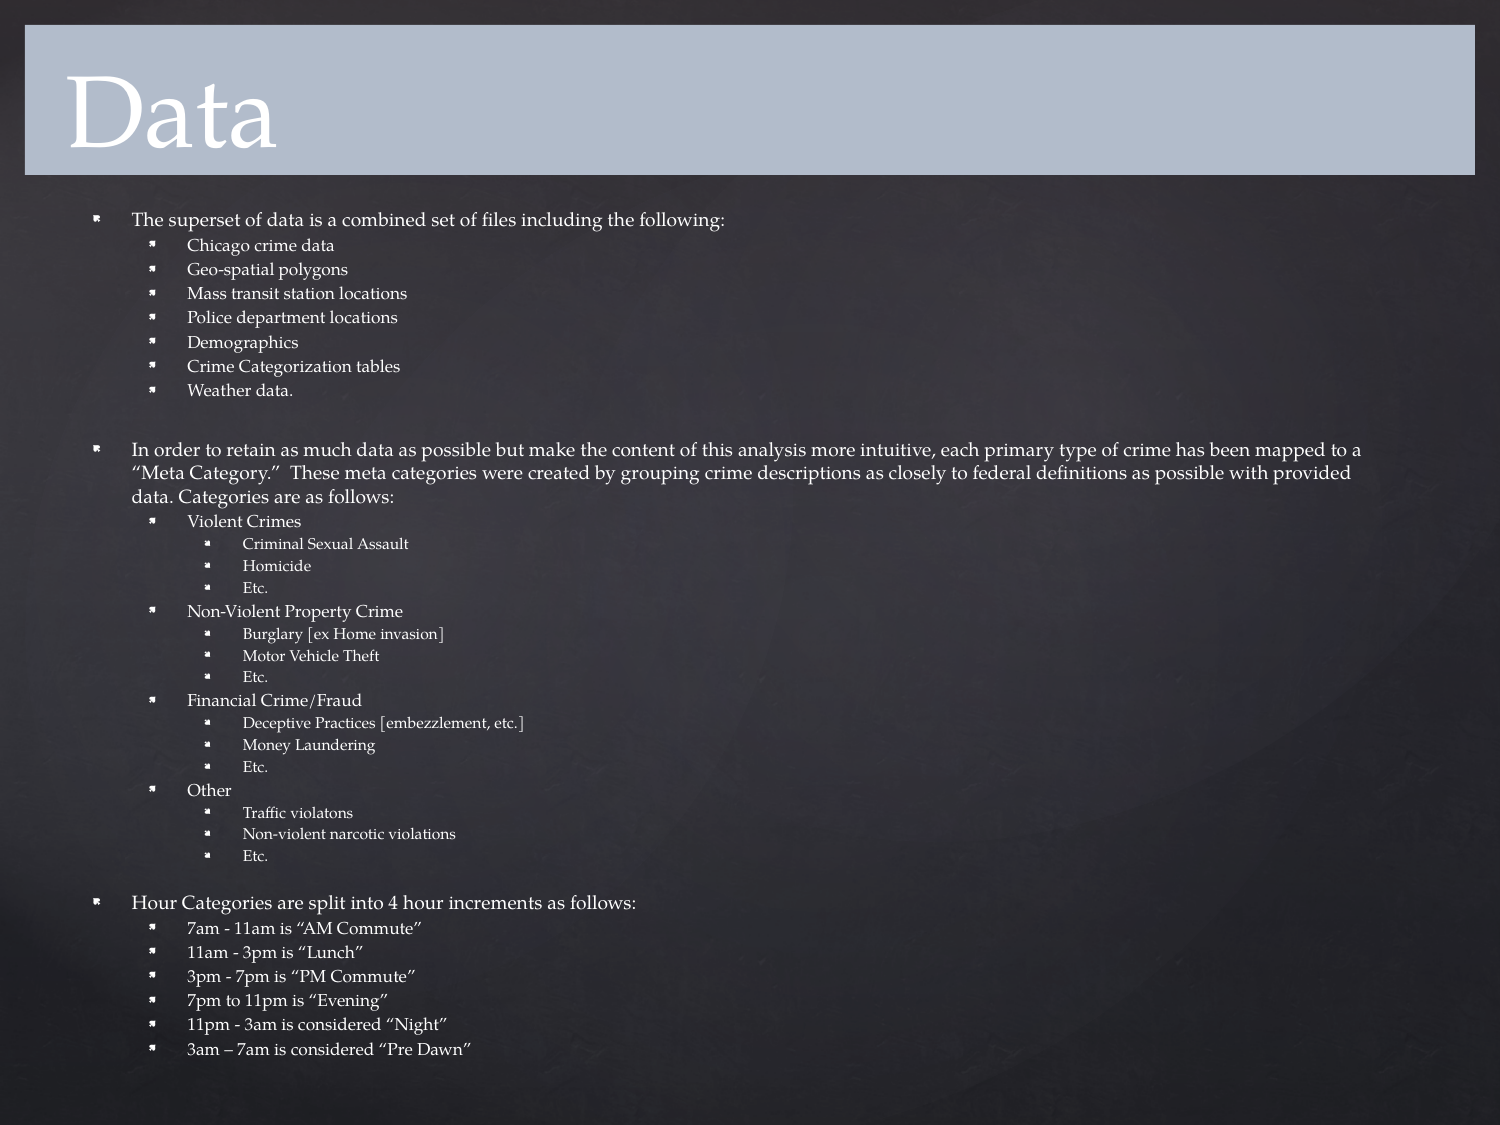

# Data
The superset of data is a combined set of files including the following:
Chicago crime data
Geo-spatial polygons
Mass transit station locations
Police department locations
Demographics
Crime Categorization tables
Weather data.

In order to retain as much data as possible but make the content of this analysis more intuitive, each primary type of crime has been mapped to a “Meta Category.”  These meta categories were created by grouping crime descriptions as closely to federal definitions as possible with provided data. Categories are as follows:
Violent Crimes
Criminal Sexual Assault
Homicide
Etc.
Non-Violent Property Crime
Burglary [ex Home invasion]
Motor Vehicle Theft
Etc.
Financial Crime/Fraud
Deceptive Practices [embezzlement, etc.]
Money Laundering
Etc.
Other
Traffic violatons
Non-violent narcotic violations
Etc.

Hour Categories are split into 4 hour increments as follows:
7am - 11am is “AM Commute”
11am - 3pm is “Lunch”
3pm - 7pm is “PM Commute”
7pm to 11pm is “Evening”
11pm - 3am is considered “Night”
3am – 7am is considered “Pre Dawn”